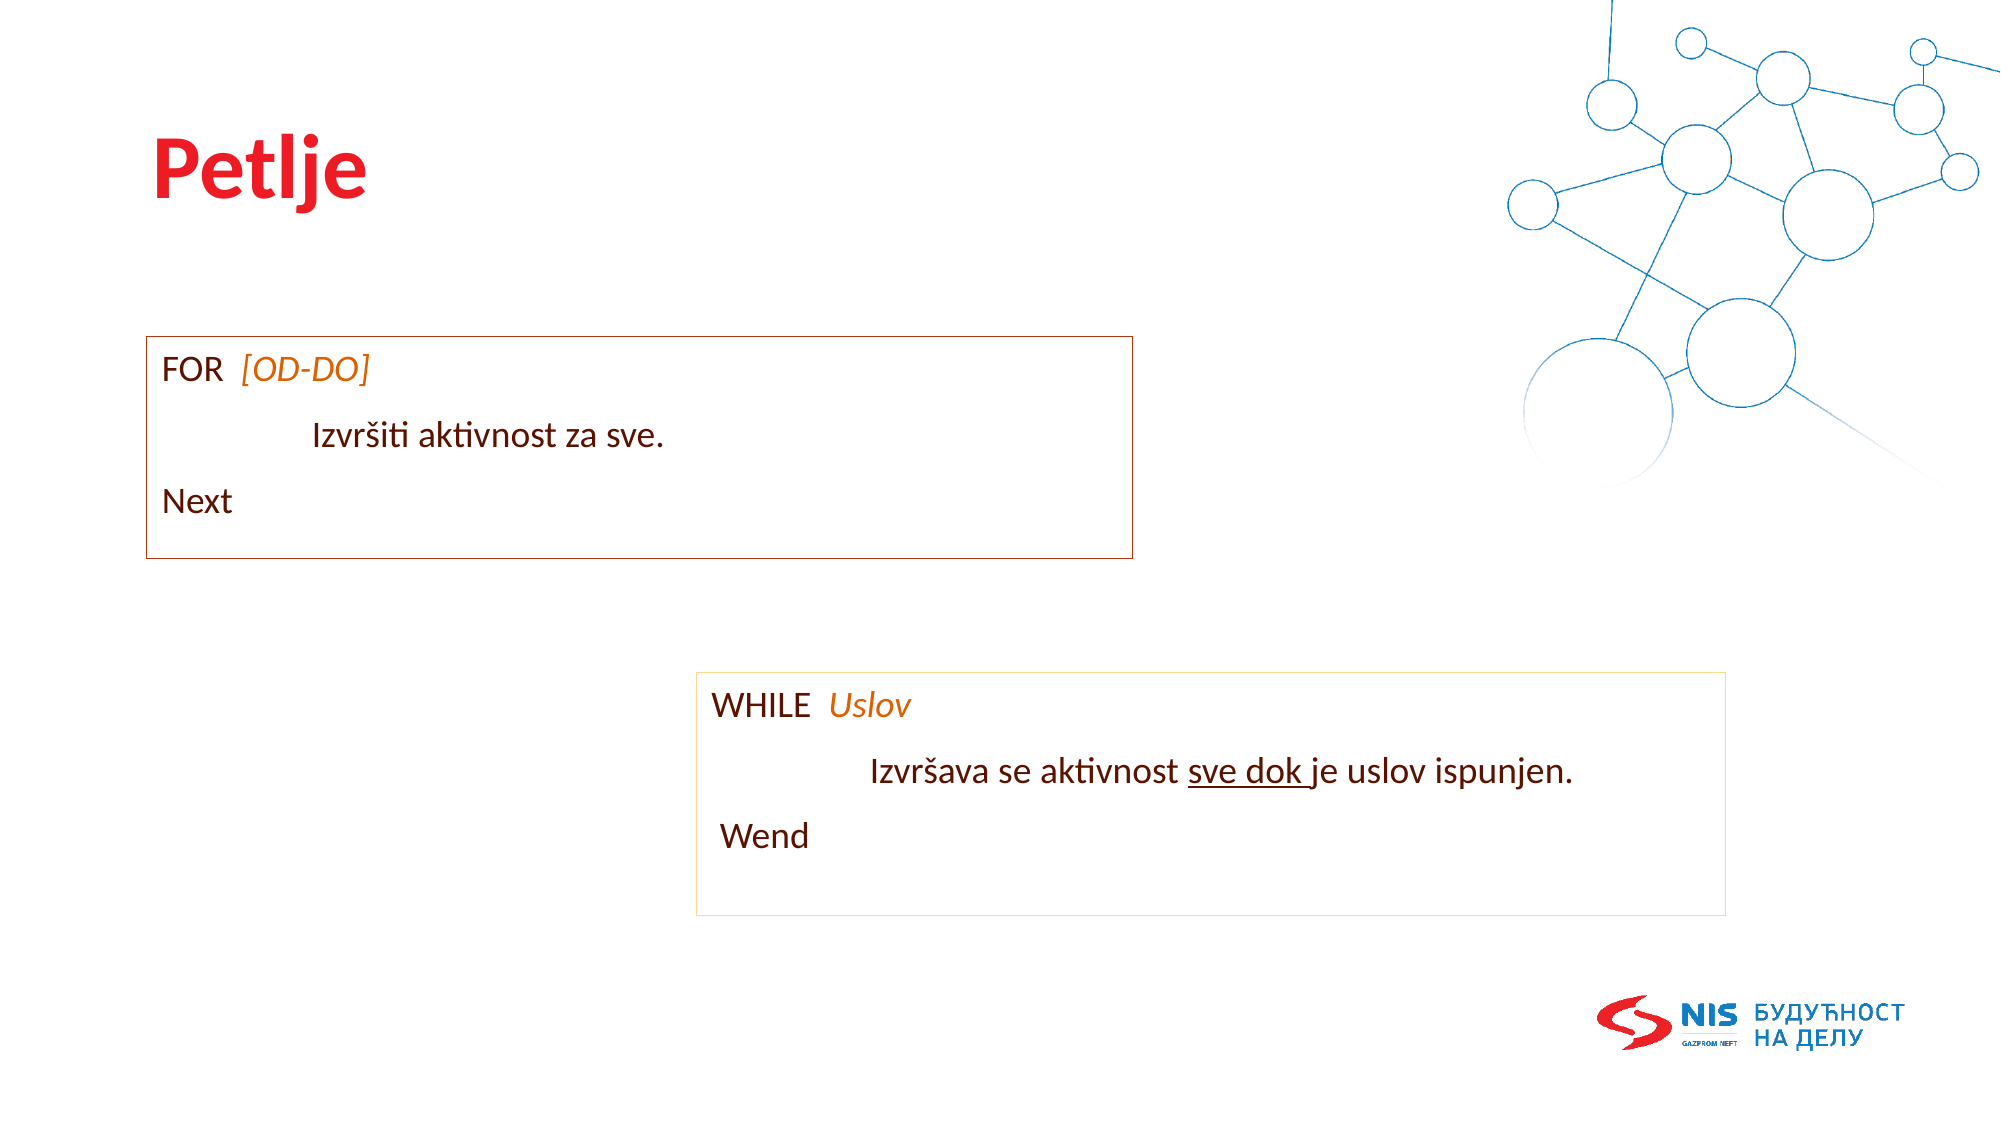

# Petlje
FOR  [OD-DO]
	Izvršiti aktivnost za sve.
Next
WHILE  Uslov
	 Izvršava se aktivnost sve dok je uslov ispunjen.
 Wend